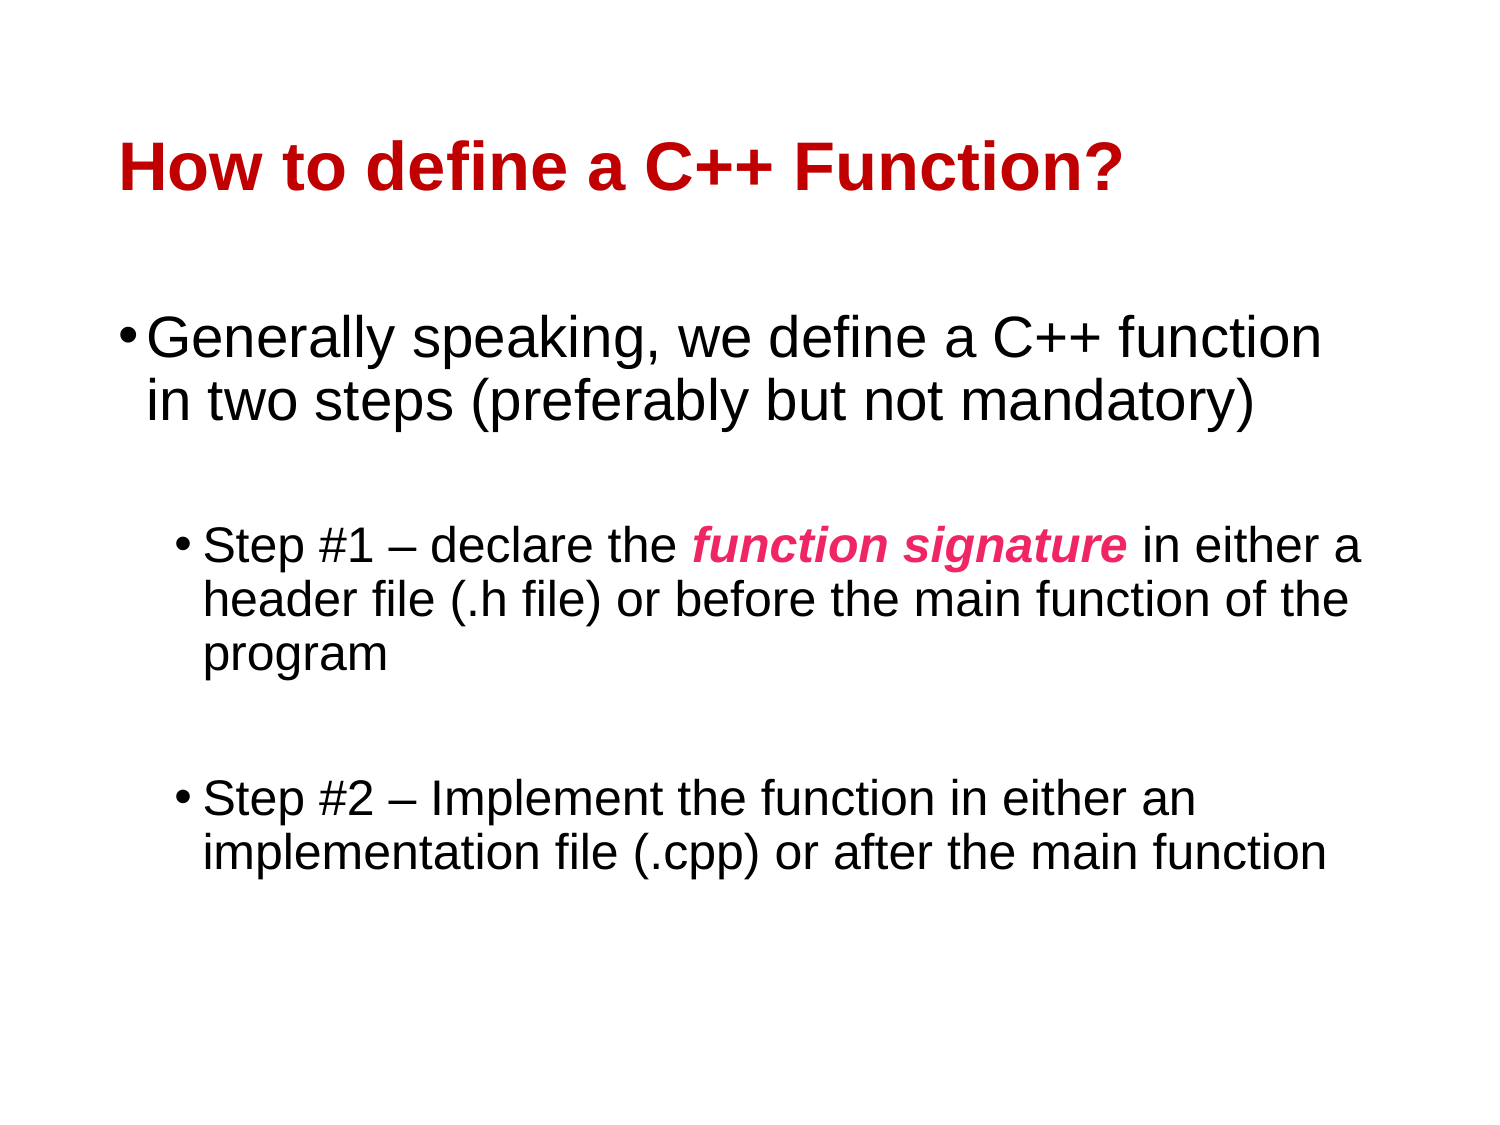

# How to define a C++ Function?
Generally speaking, we define a C++ function in two steps (preferably but not mandatory)

Step #1 – declare the function signature in either a header file (.h file) or before the main function of the program

Step #2 – Implement the function in either an implementation file (.cpp) or after the main function